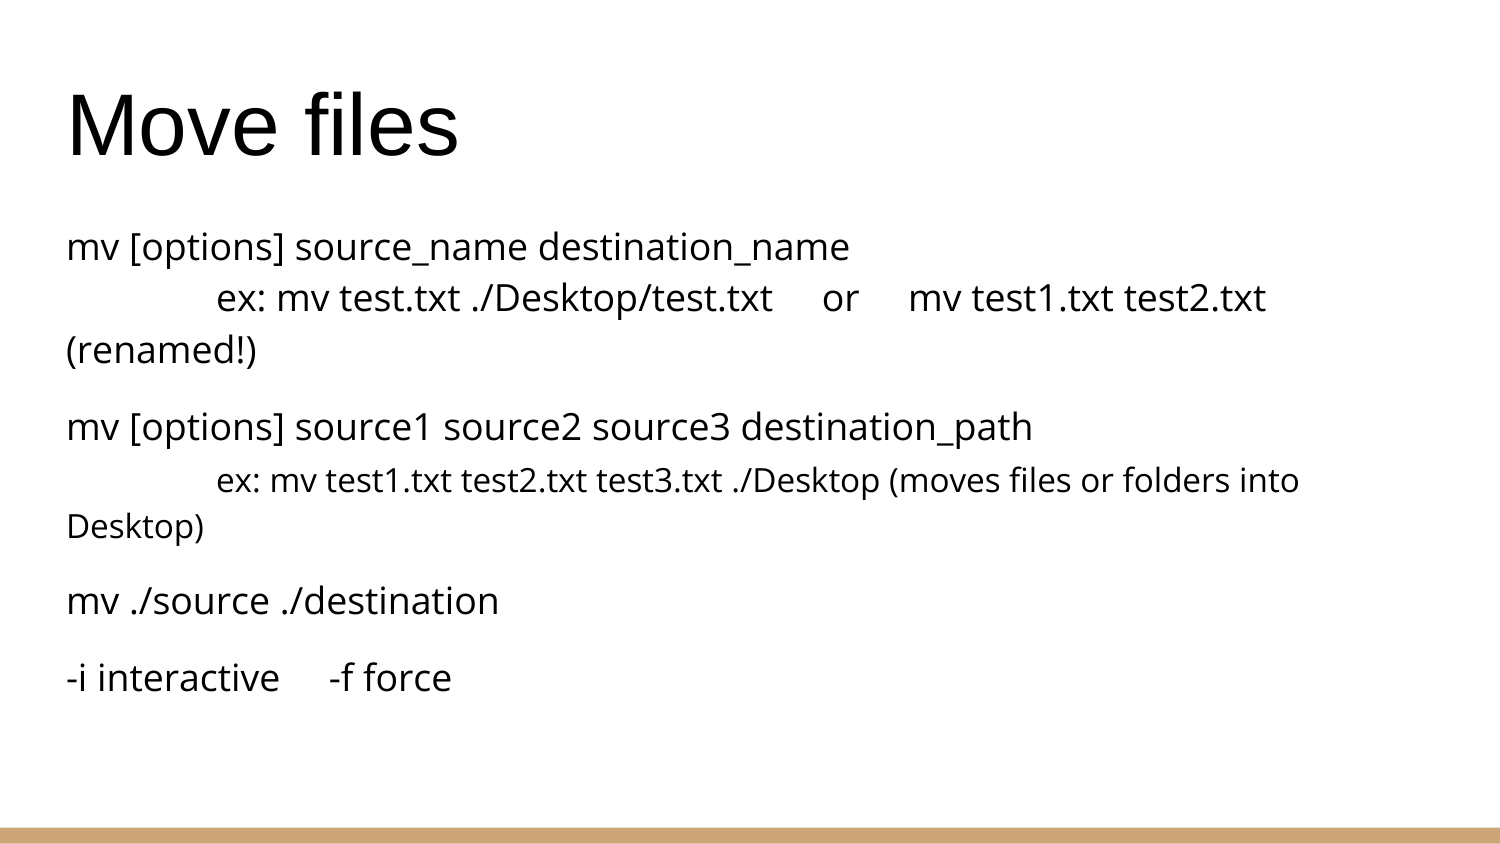

# Move files
mv [options] source_name destination_name
	ex: mv test.txt ./Desktop/test.txt     or     mv test1.txt test2.txt (renamed!)
mv [options] source1 source2 source3 destination_path
	ex: mv test1.txt test2.txt test3.txt ./Desktop (moves files or folders into Desktop)
mv ./source ./destination
-i interactive     -f force